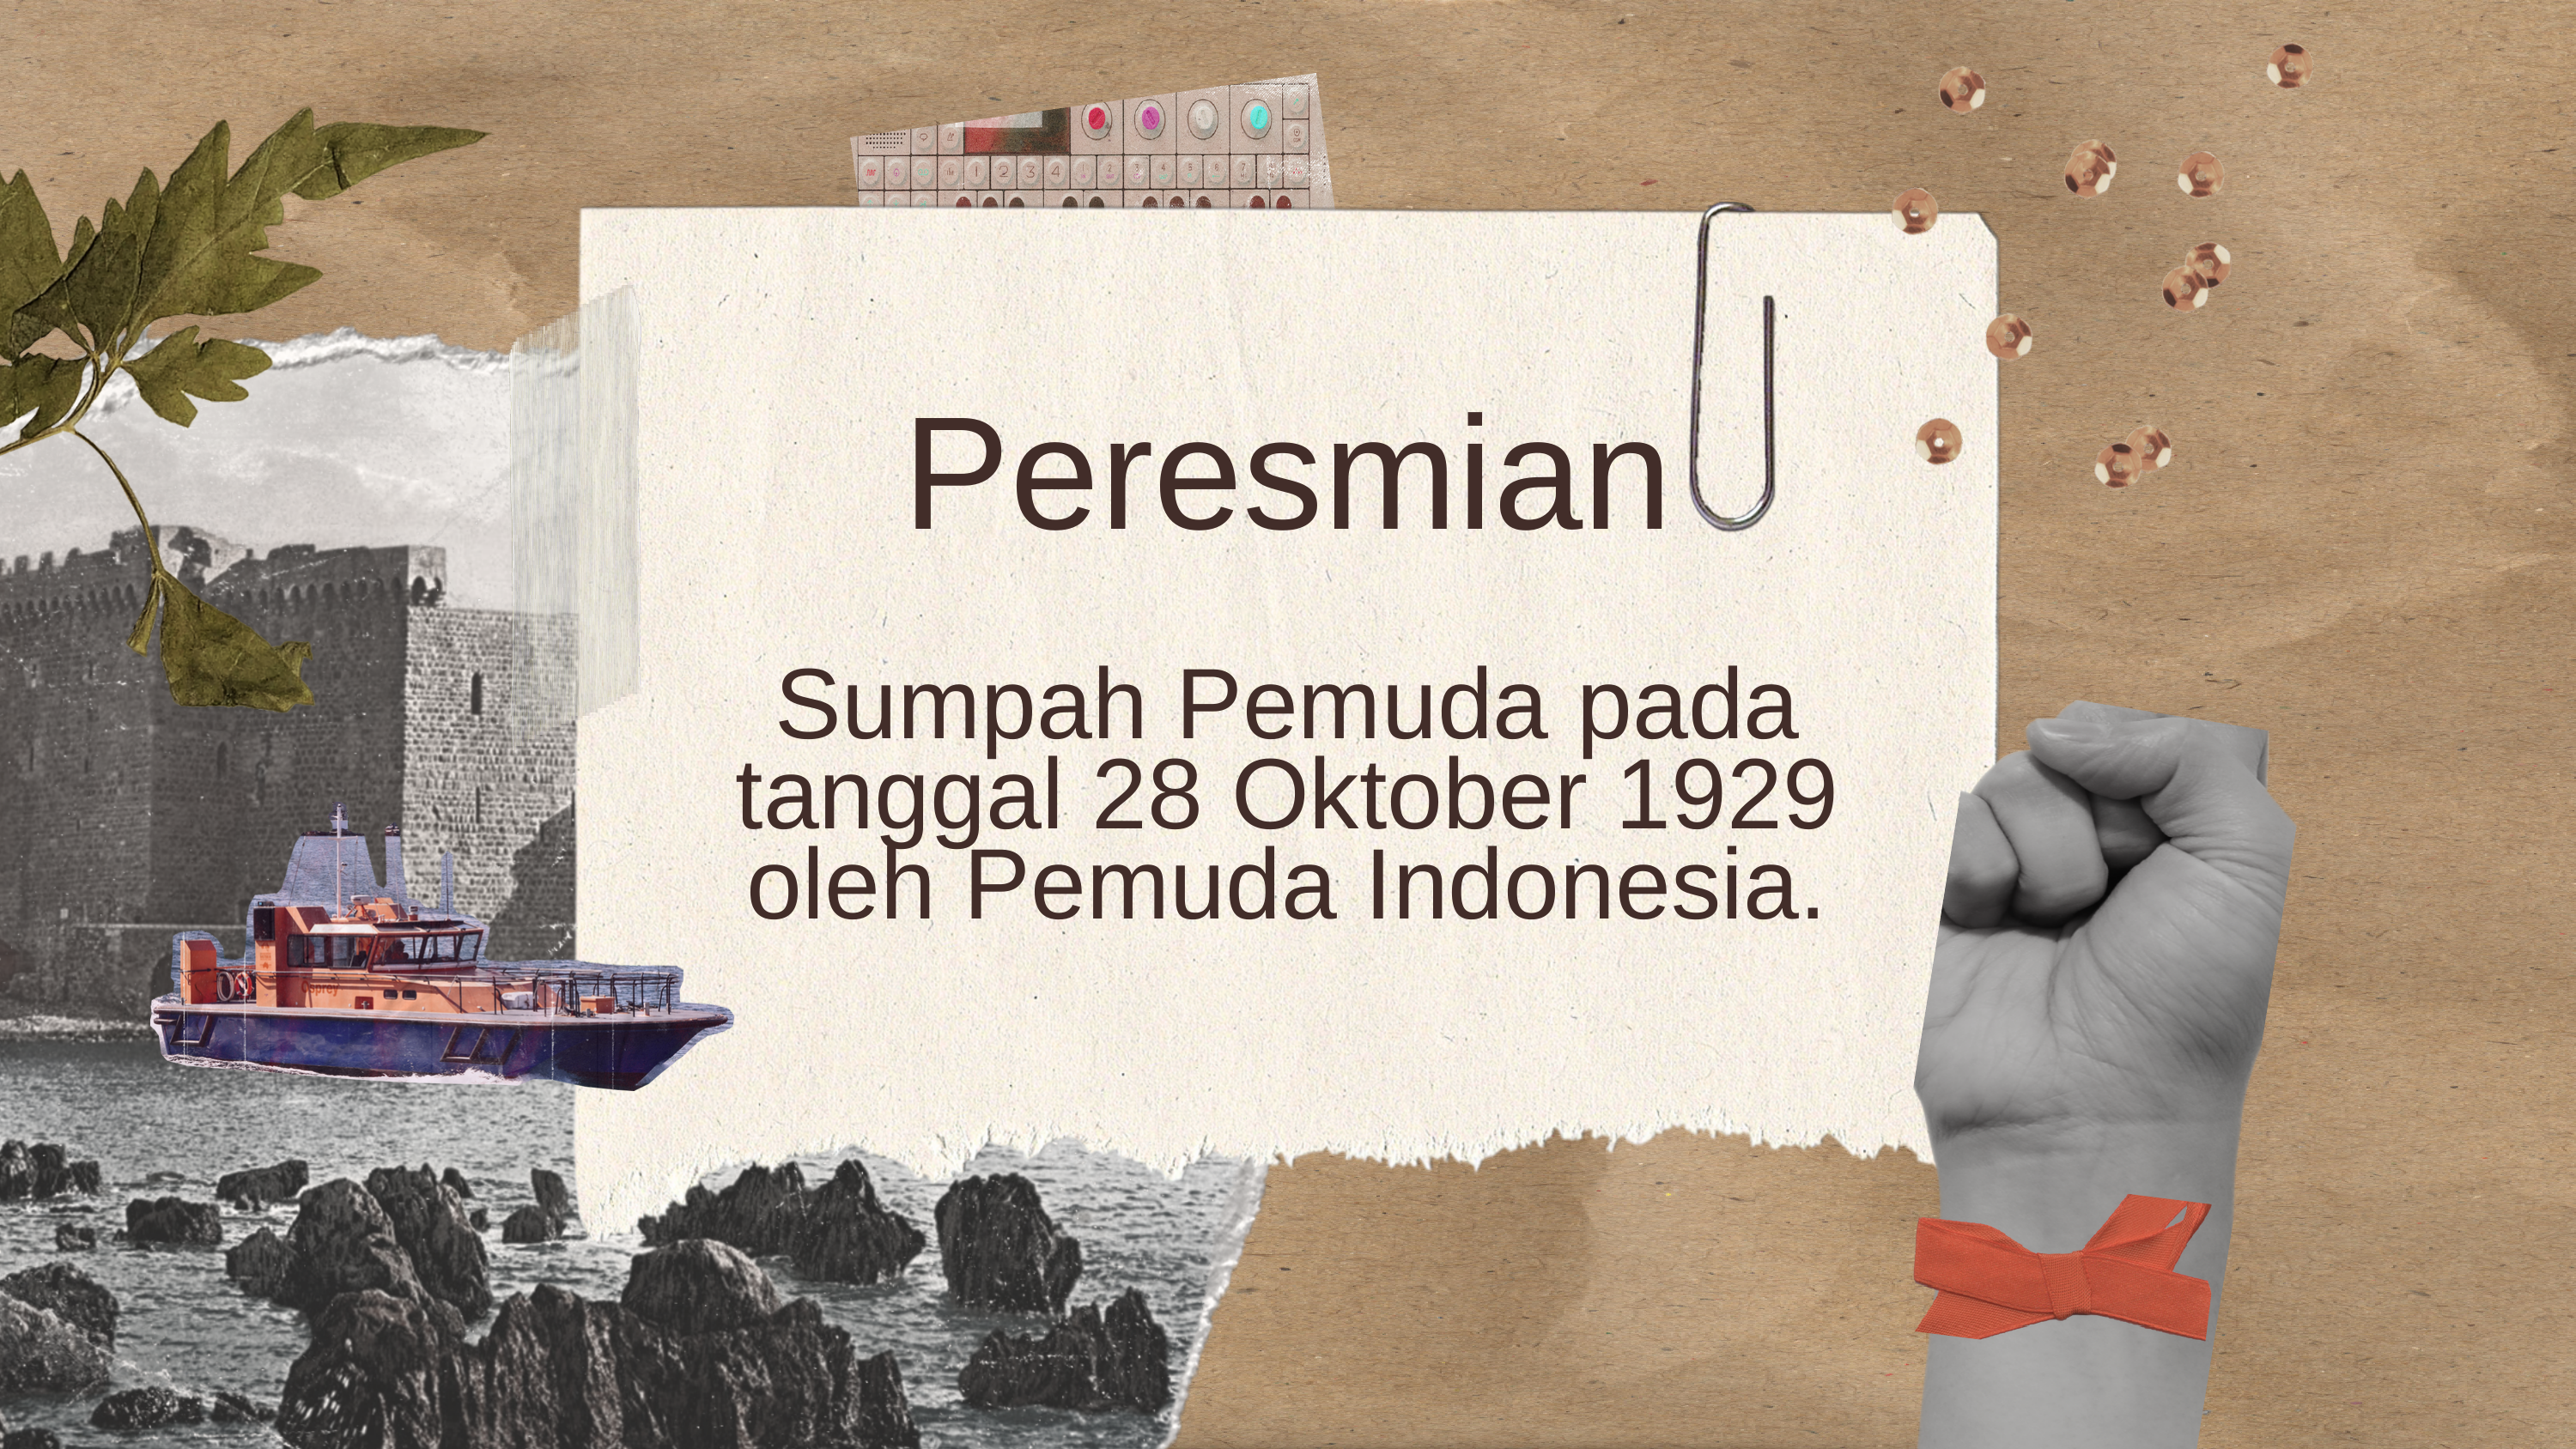

Peresmian

Sumpah Pemuda pada tanggal 28 Oktober 1929 oleh Pemuda Indonesia.